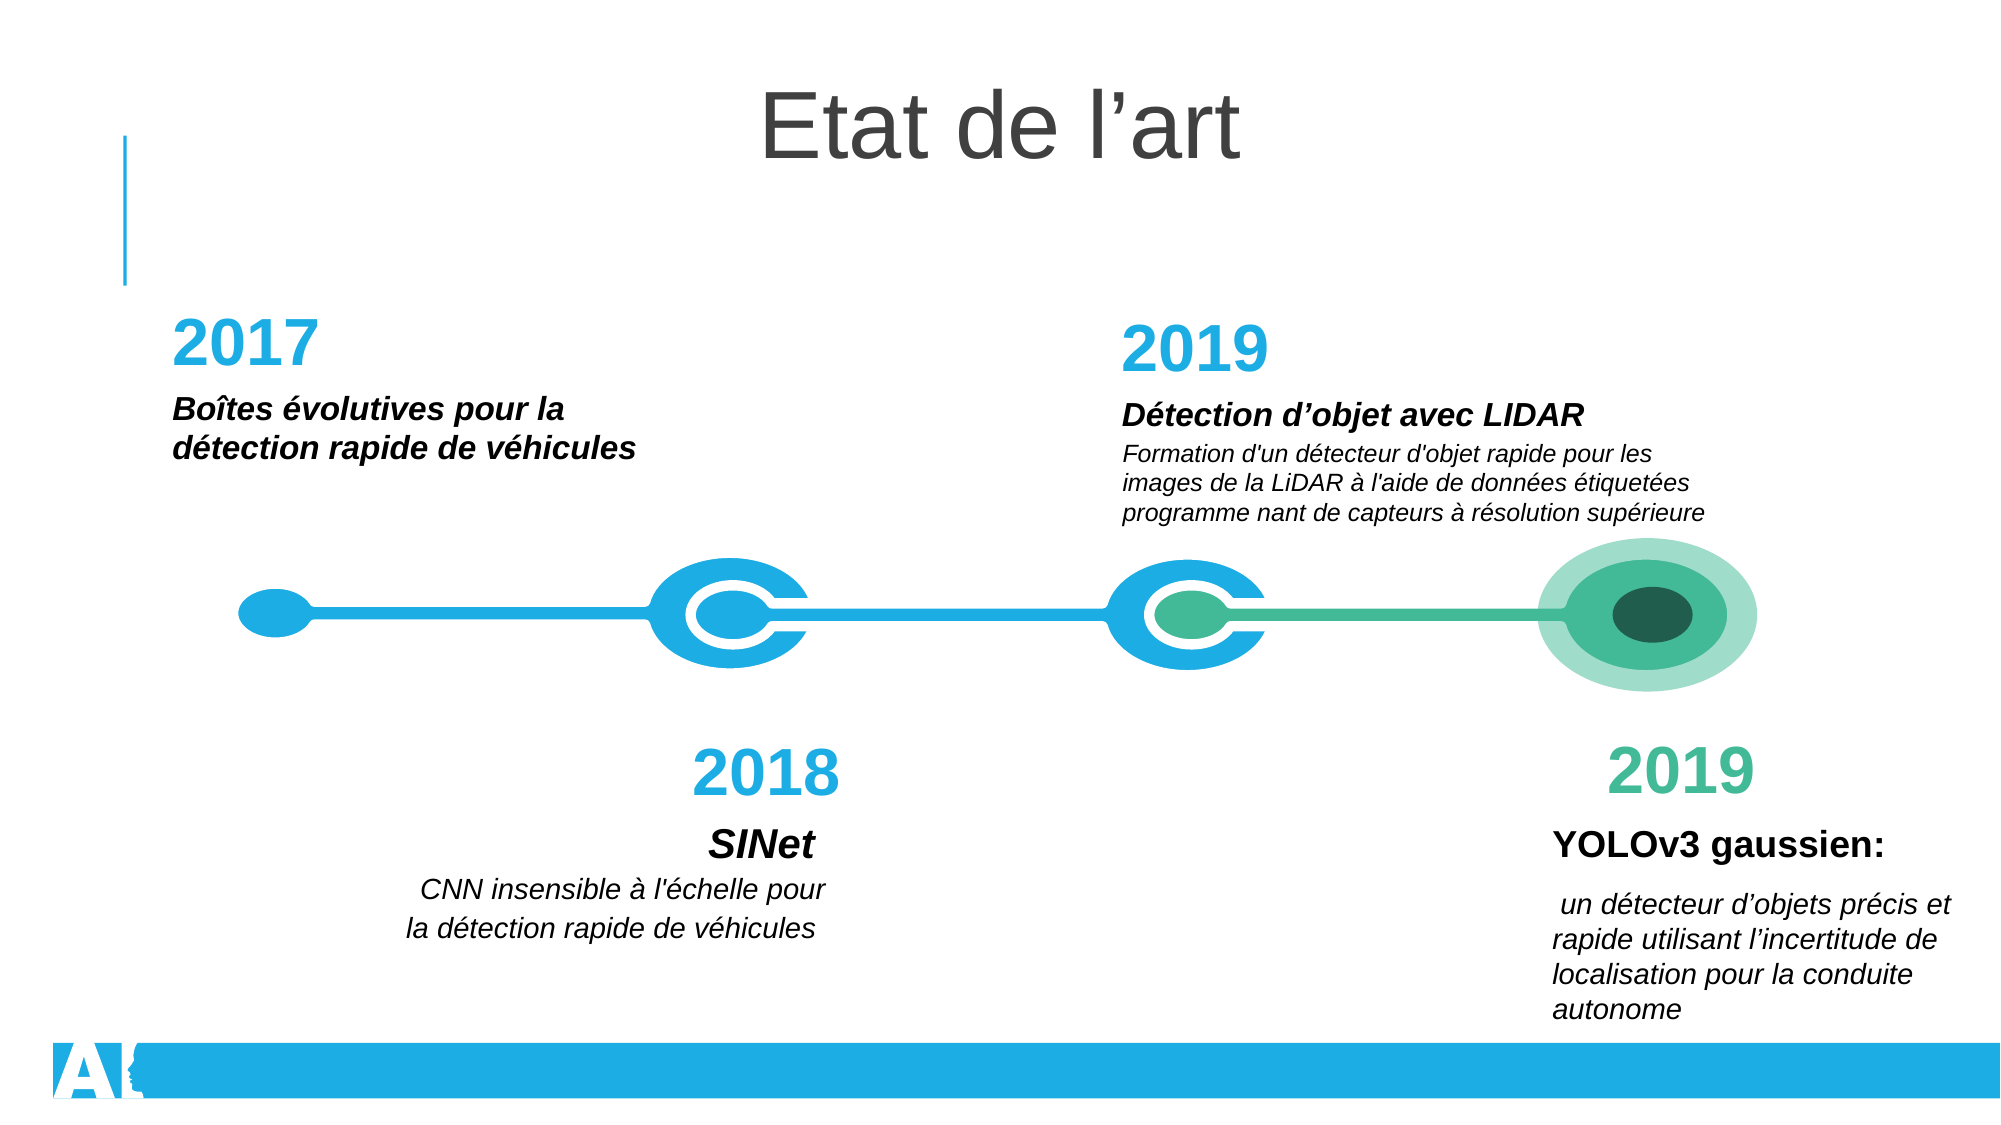

Etat de l’art
2017
Boîtes évolutives pour la détection rapide de véhicules
2019
Détection d’objet avec LIDAR
Formation d'un détecteur d'objet rapide pour les images de la LiDAR à l'aide de données étiquetées programme nant de capteurs à résolution supérieure

2019

2018
SINet
CNN insensible à l'échelle pour la détection rapide de véhicules

YOLOv3 gaussien:
 un détecteur d’objets précis et rapide utilisant l’incertitude de localisation pour la conduite autonome